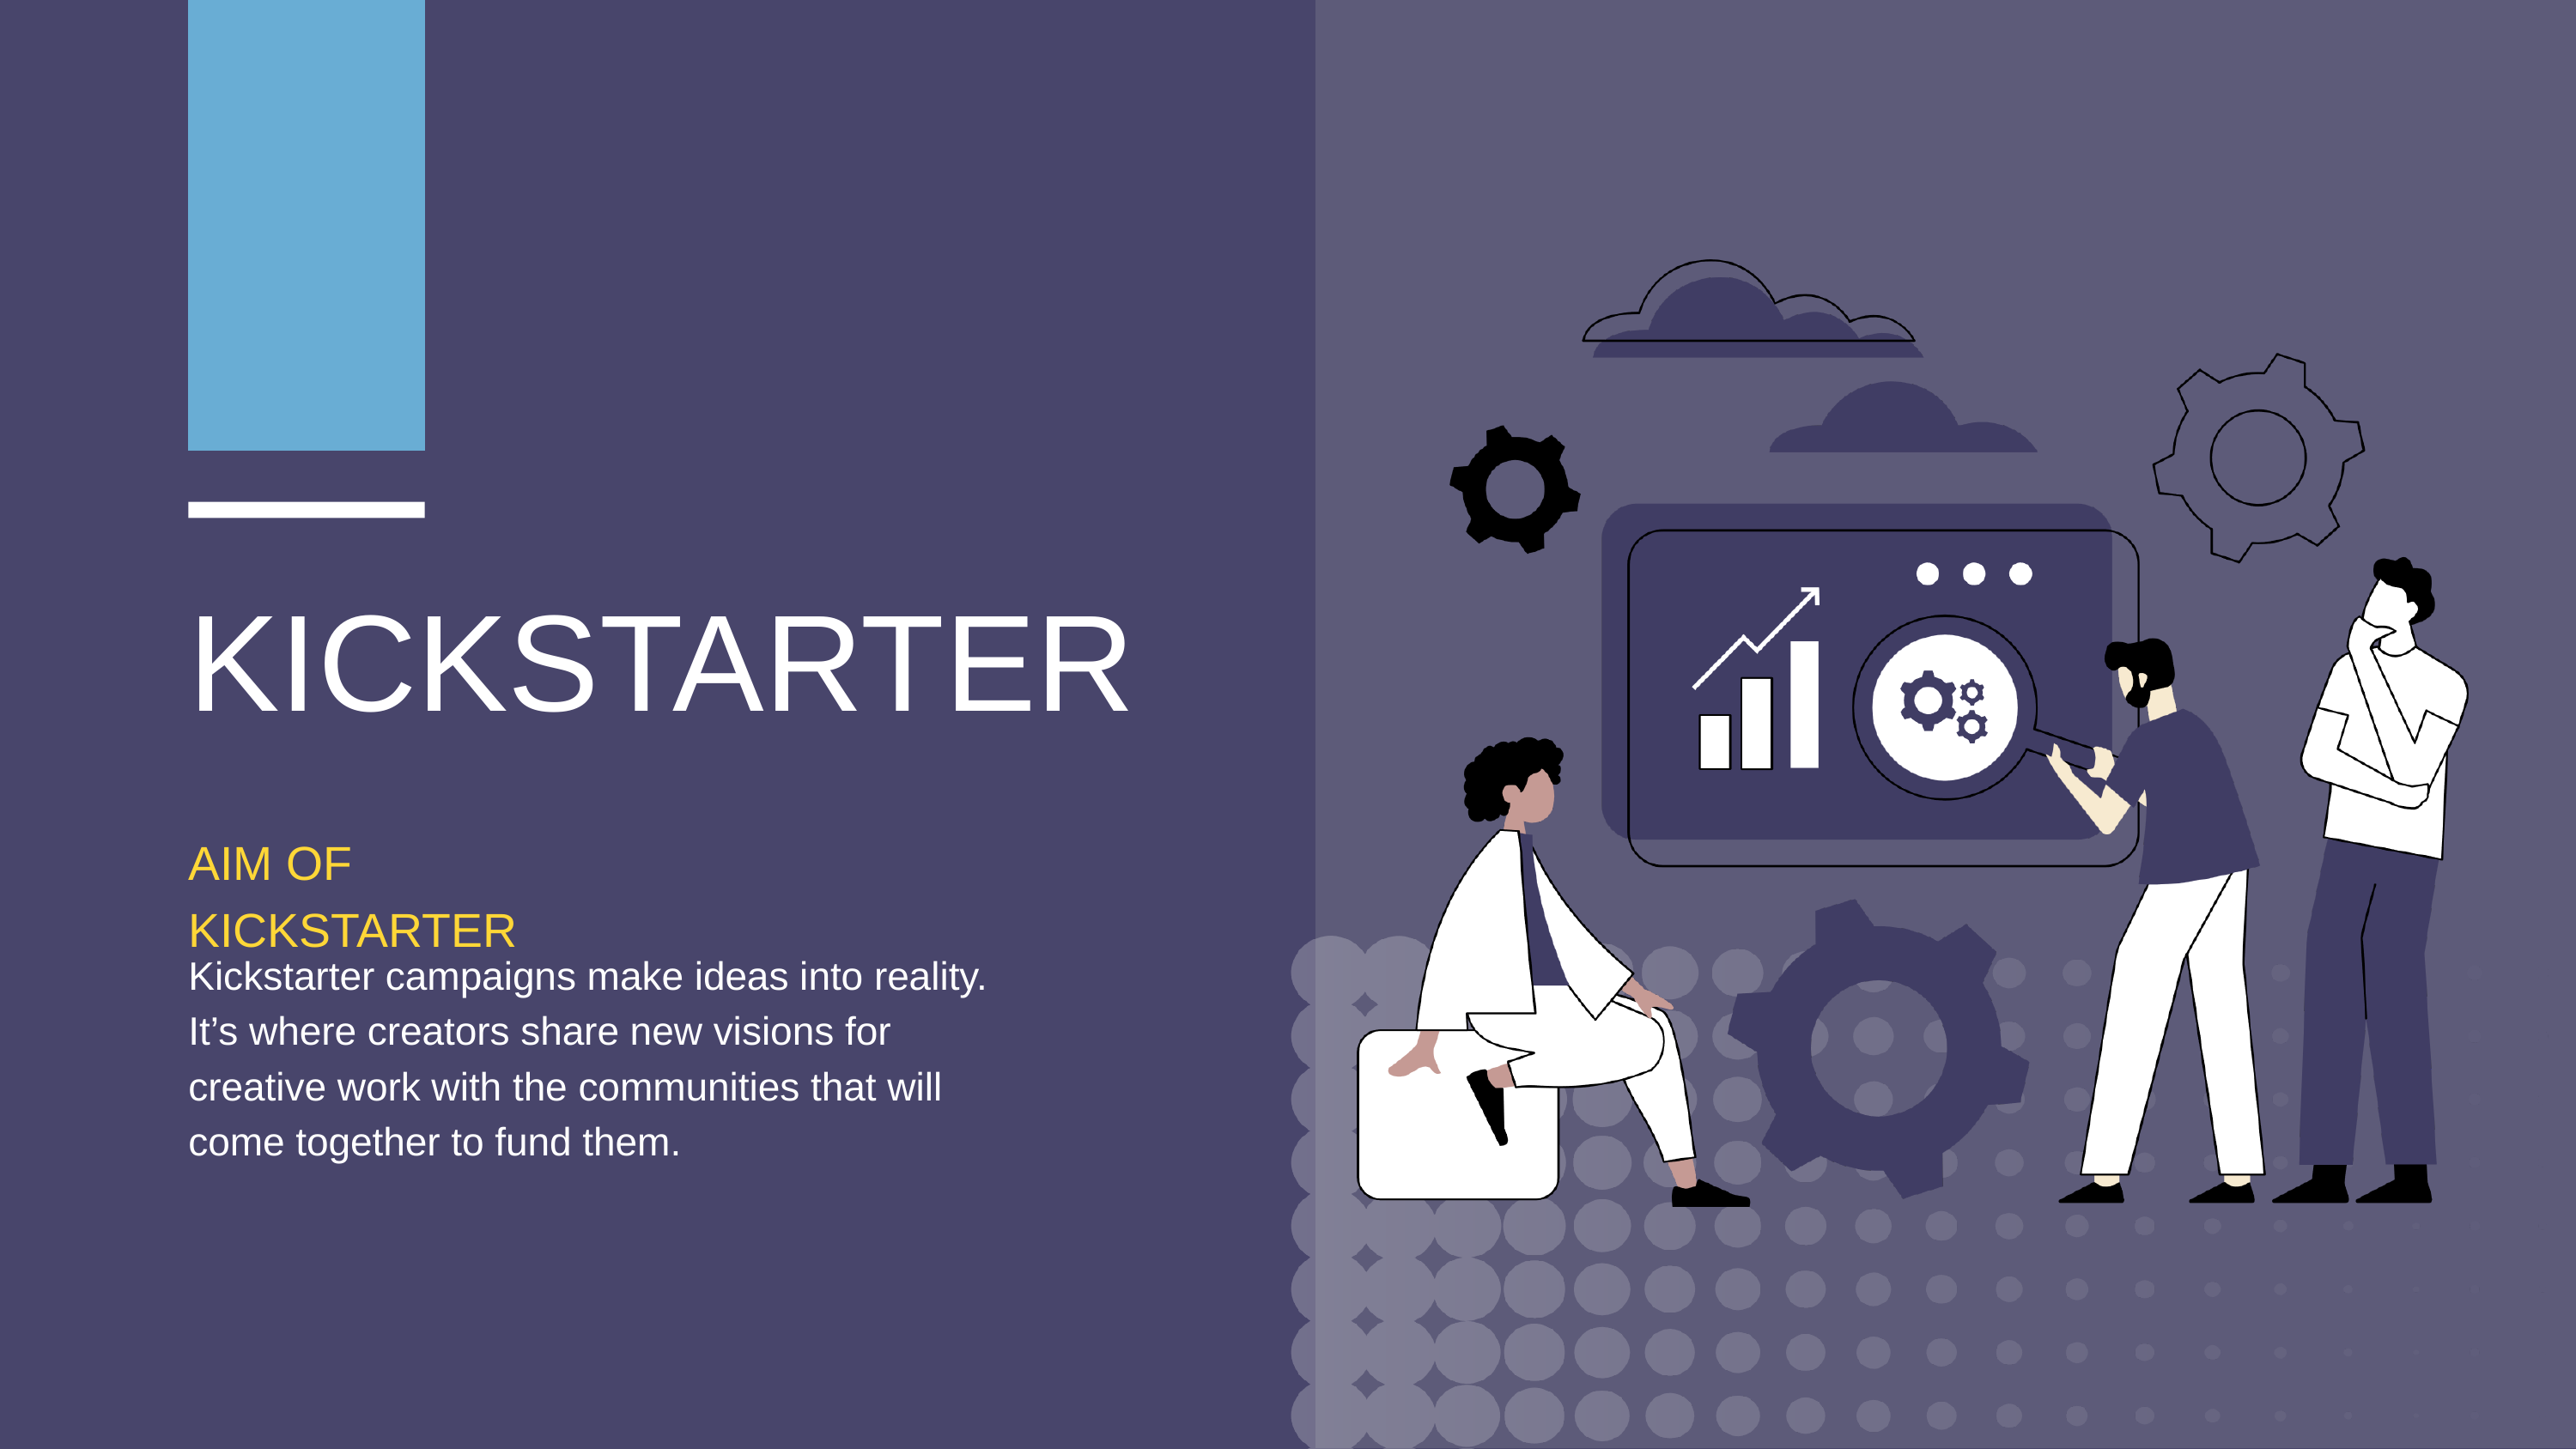

KICKSTARTER
AIM OF KICKSTARTER

Kickstarter campaigns make ideas into reality. It’s where creators share new visions for creative work with the communities that will come together to fund them.